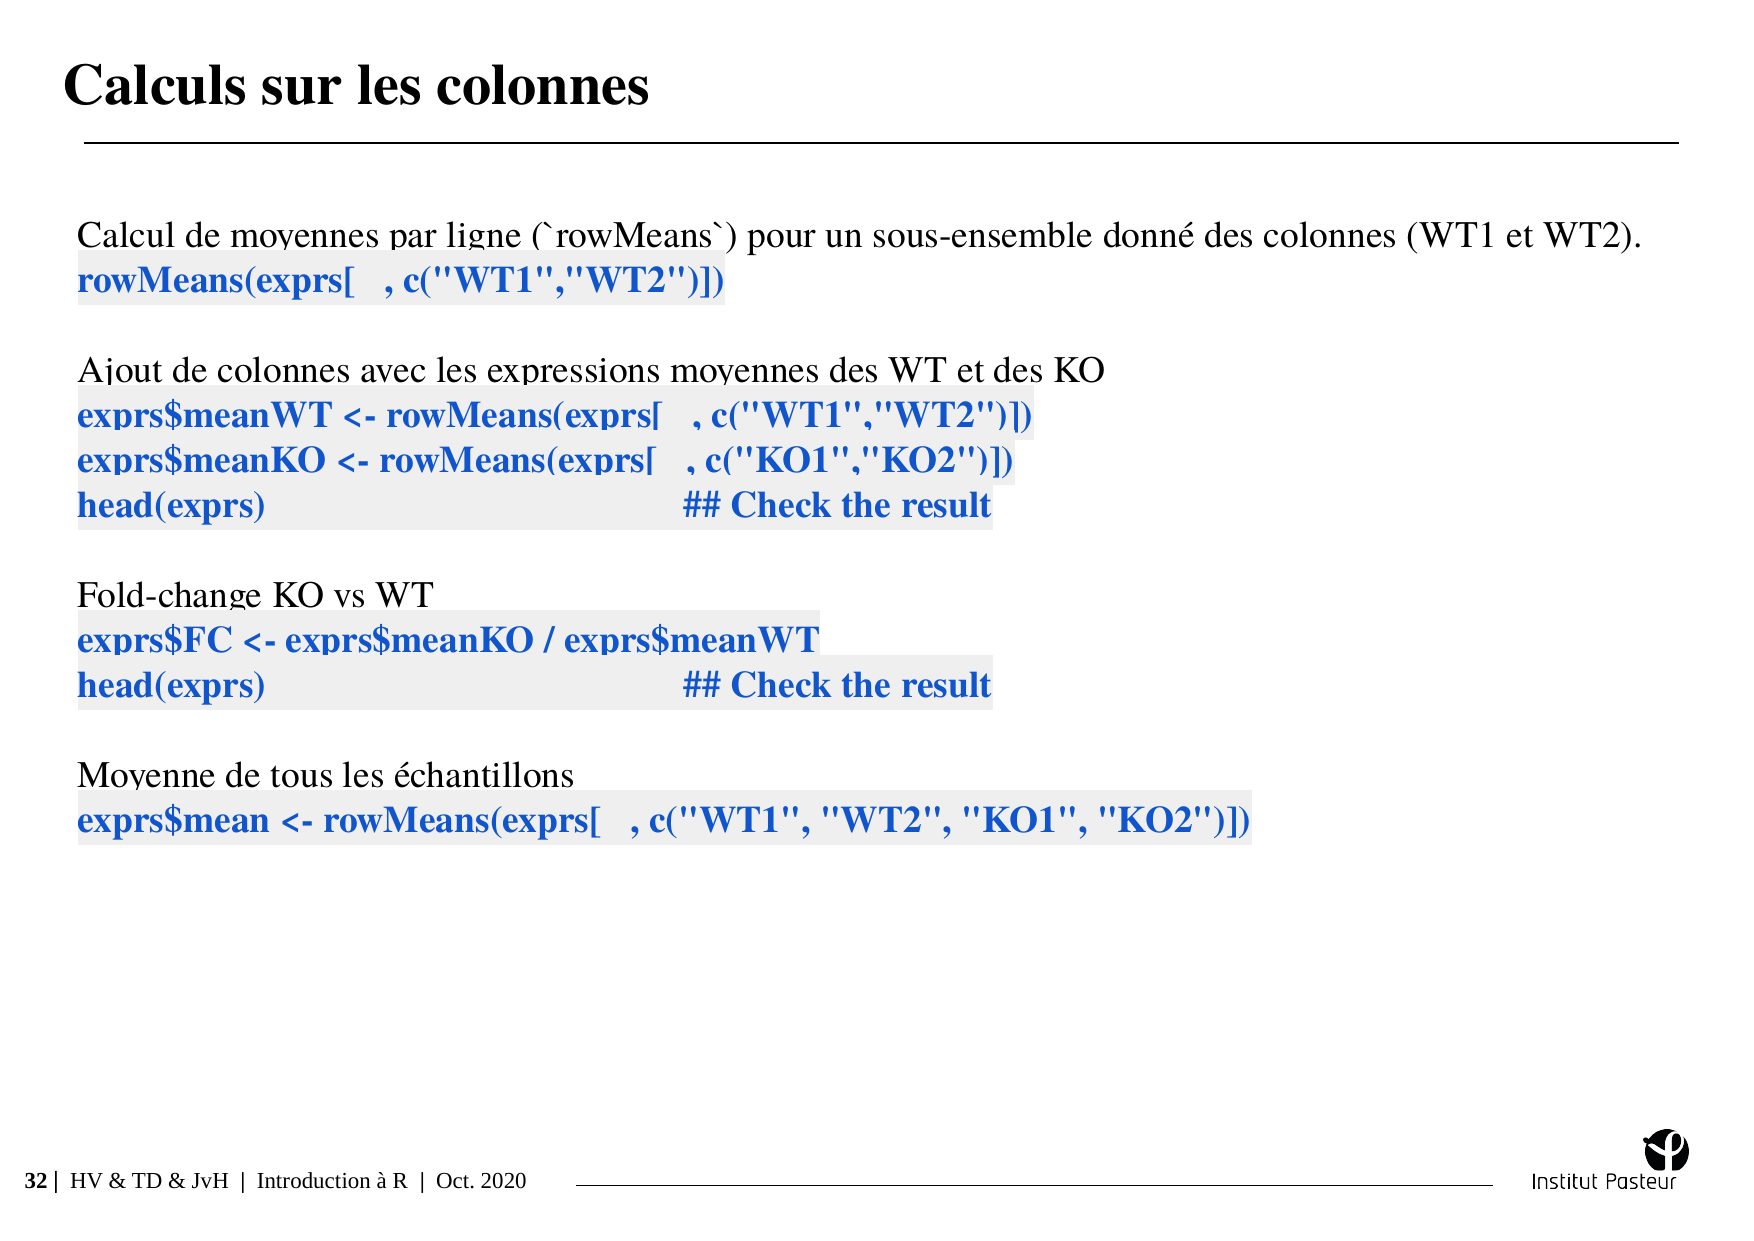

Calculs sur les colonnes
Calcul de moyennes par ligne (`rowMeans`) pour un sous-ensemble donné des colonnes (WT1 et WT2).
rowMeans(exprs[   , c("WT1","WT2")])

Ajout de colonnes avec les expressions moyennes des WT et des KO
exprs$meanWT <- rowMeans(exprs[   , c("WT1","WT2")])
exprs$meanKO <- rowMeans(exprs[   , c("KO1","KO2")])
head(exprs)                                            ## Check the result

Fold-change KO vs WT
exprs$FC <- exprs$meanKO / exprs$meanWT
head(exprs)                                            ## Check the result

Moyenne de tous les échantillons
exprs$mean <- rowMeans(exprs[   , c("WT1", "WT2", "KO1", "KO2")])